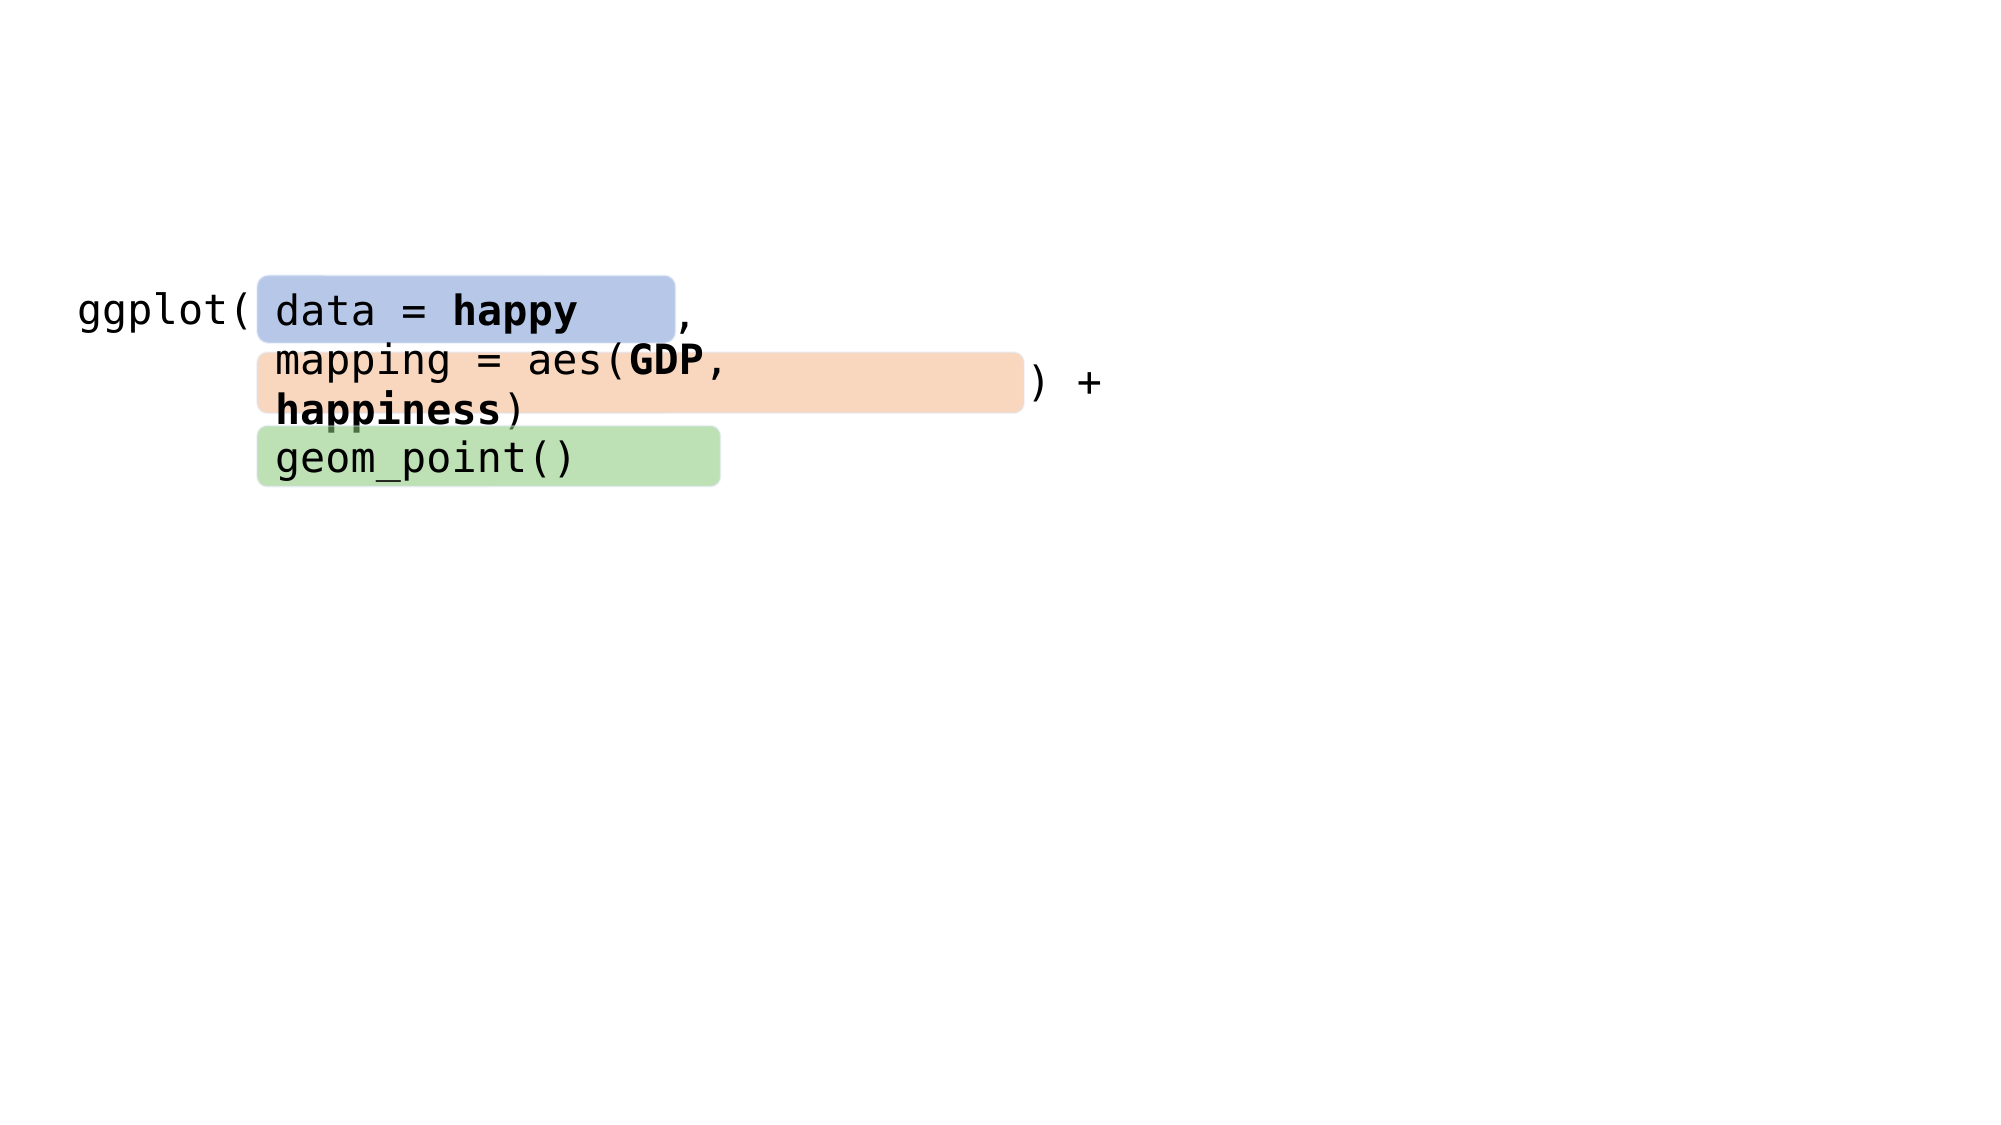

,
ggplot(
data = happy
) +
mapping = aes(GDP, happiness)
geom_point()